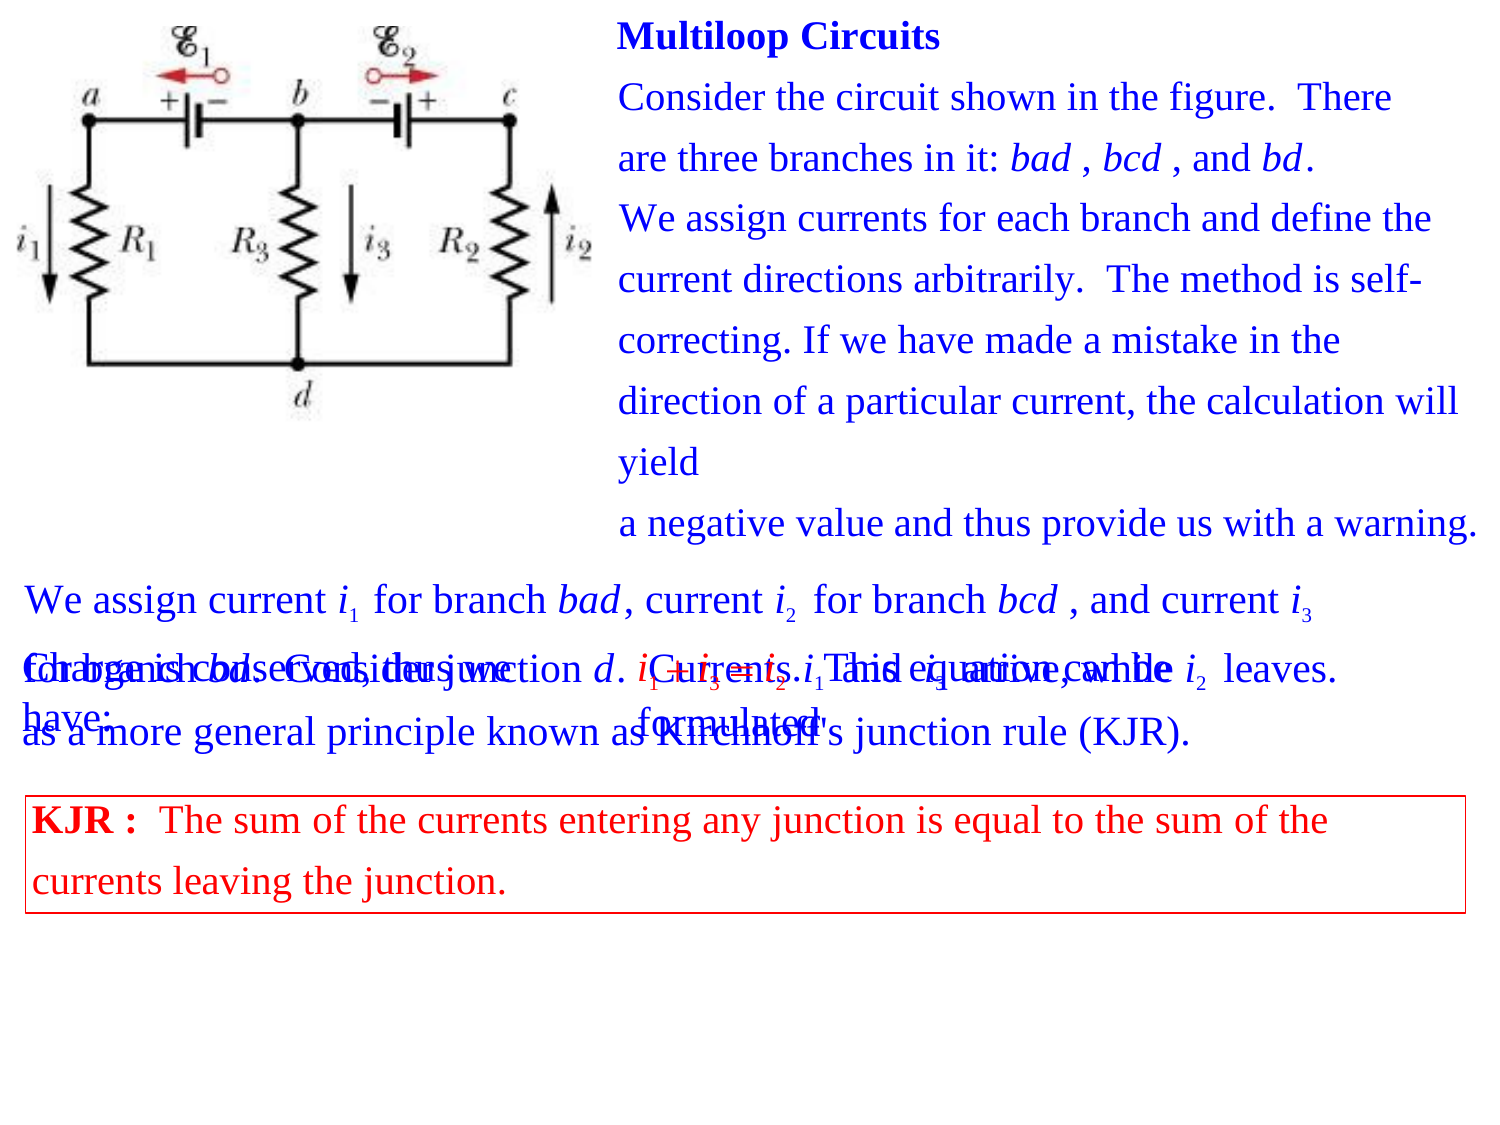

Multiloop Circuits
Consider the circuit shown in the figure.  There are three branches in it: bad , bcd , and bd.
We assign currents for each branch and define the current directions arbitrarily.  The method is self- correcting. If we have made a mistake in the direction of a particular current, the calculation will yield

a negative value and thus provide us with a warning.

We assign current i1  for branch bad, current i2   for branch bcd , and current i3

for branch bd.  Consider junction d.  Currents i1	and  i3   arrive, while i2   leaves.

Charge is conserved, thus we have:
i1	i3	i2 .  This equation can be formulated
as a more general principle known as Kirchhoff's junction rule (KJR).

KJR :  The sum of the currents entering any junction is equal to the sum of the currents leaving the junction.